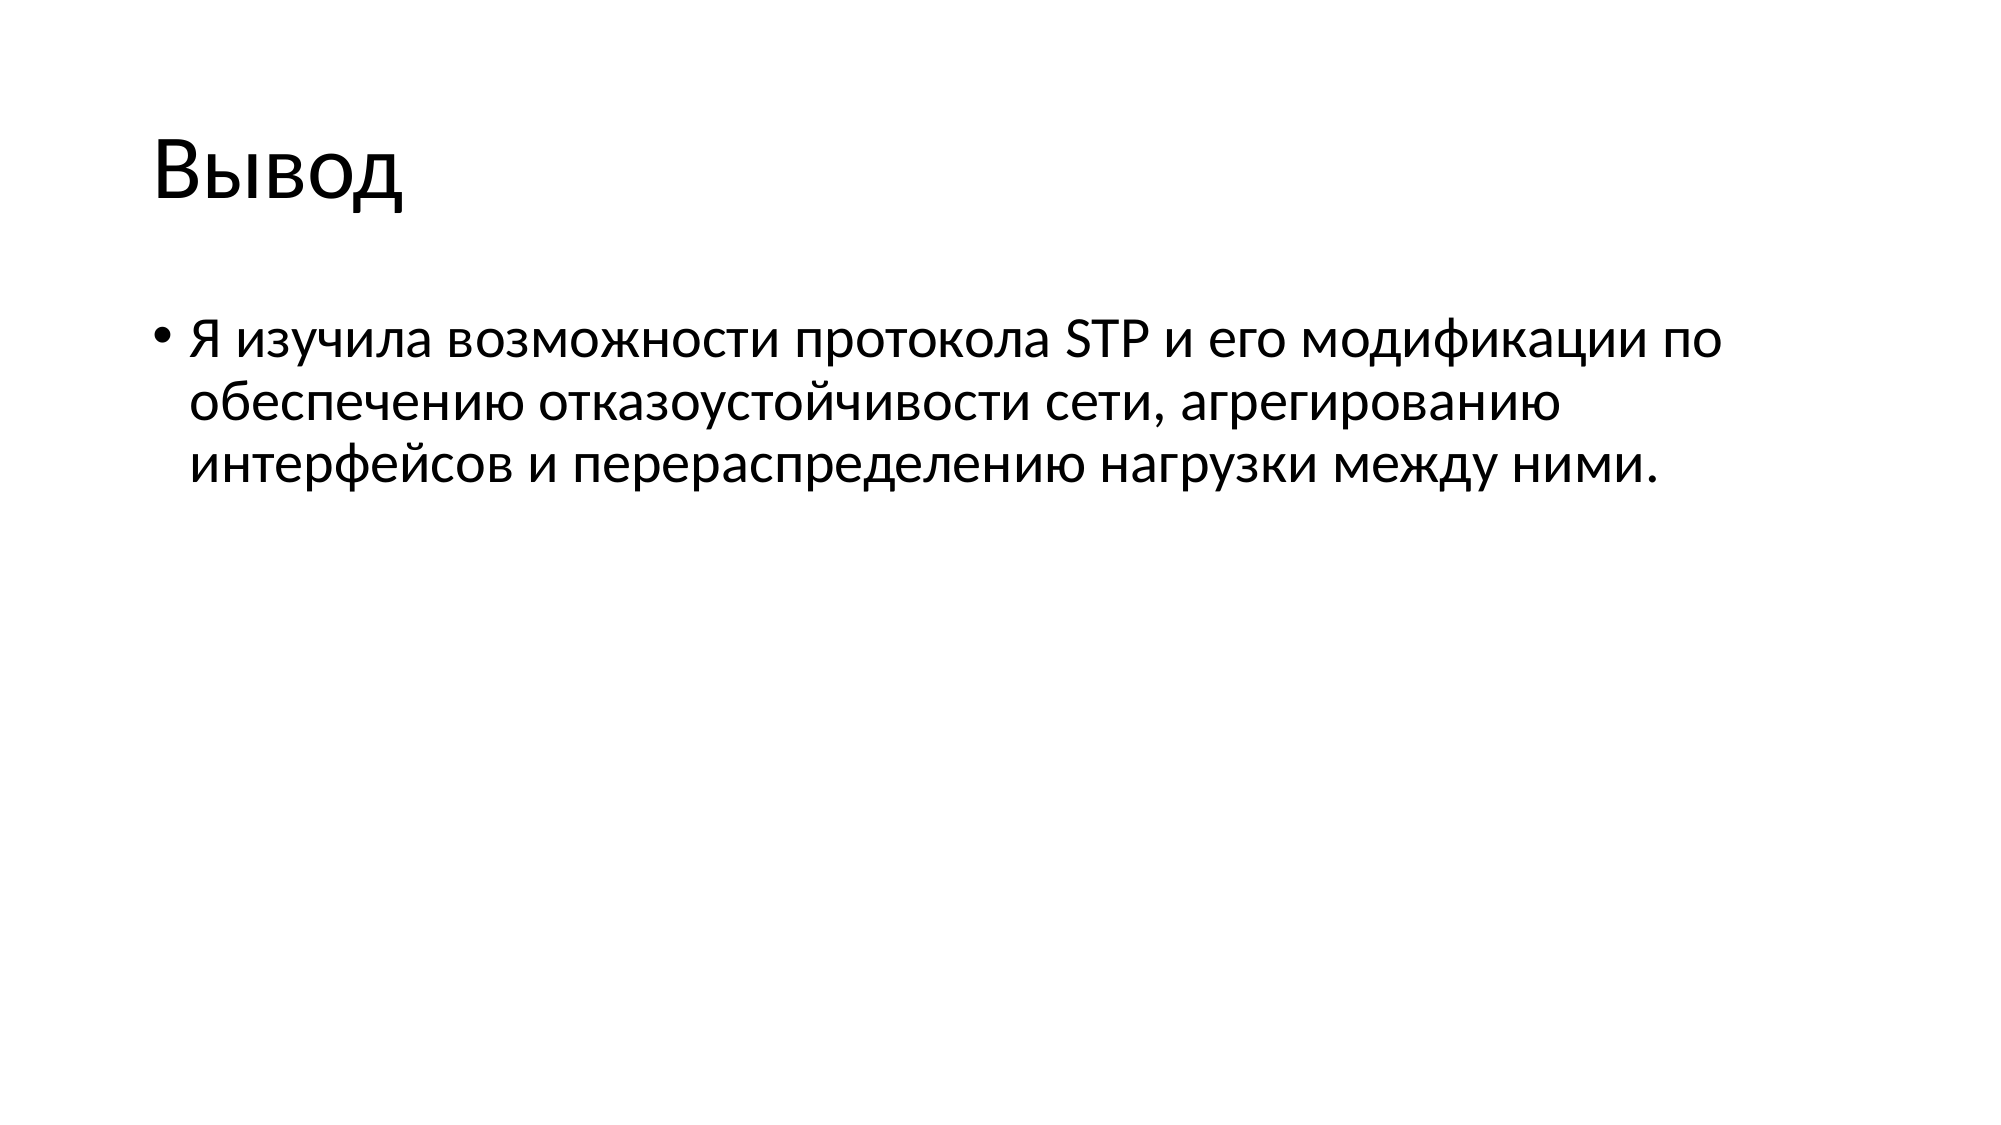

# Вывод
Я изучила возможности протокола STP и его модификации по обеспечению отказоустойчивости сети, агрегированию интерфейсов и перераспределению нагрузки между ними.